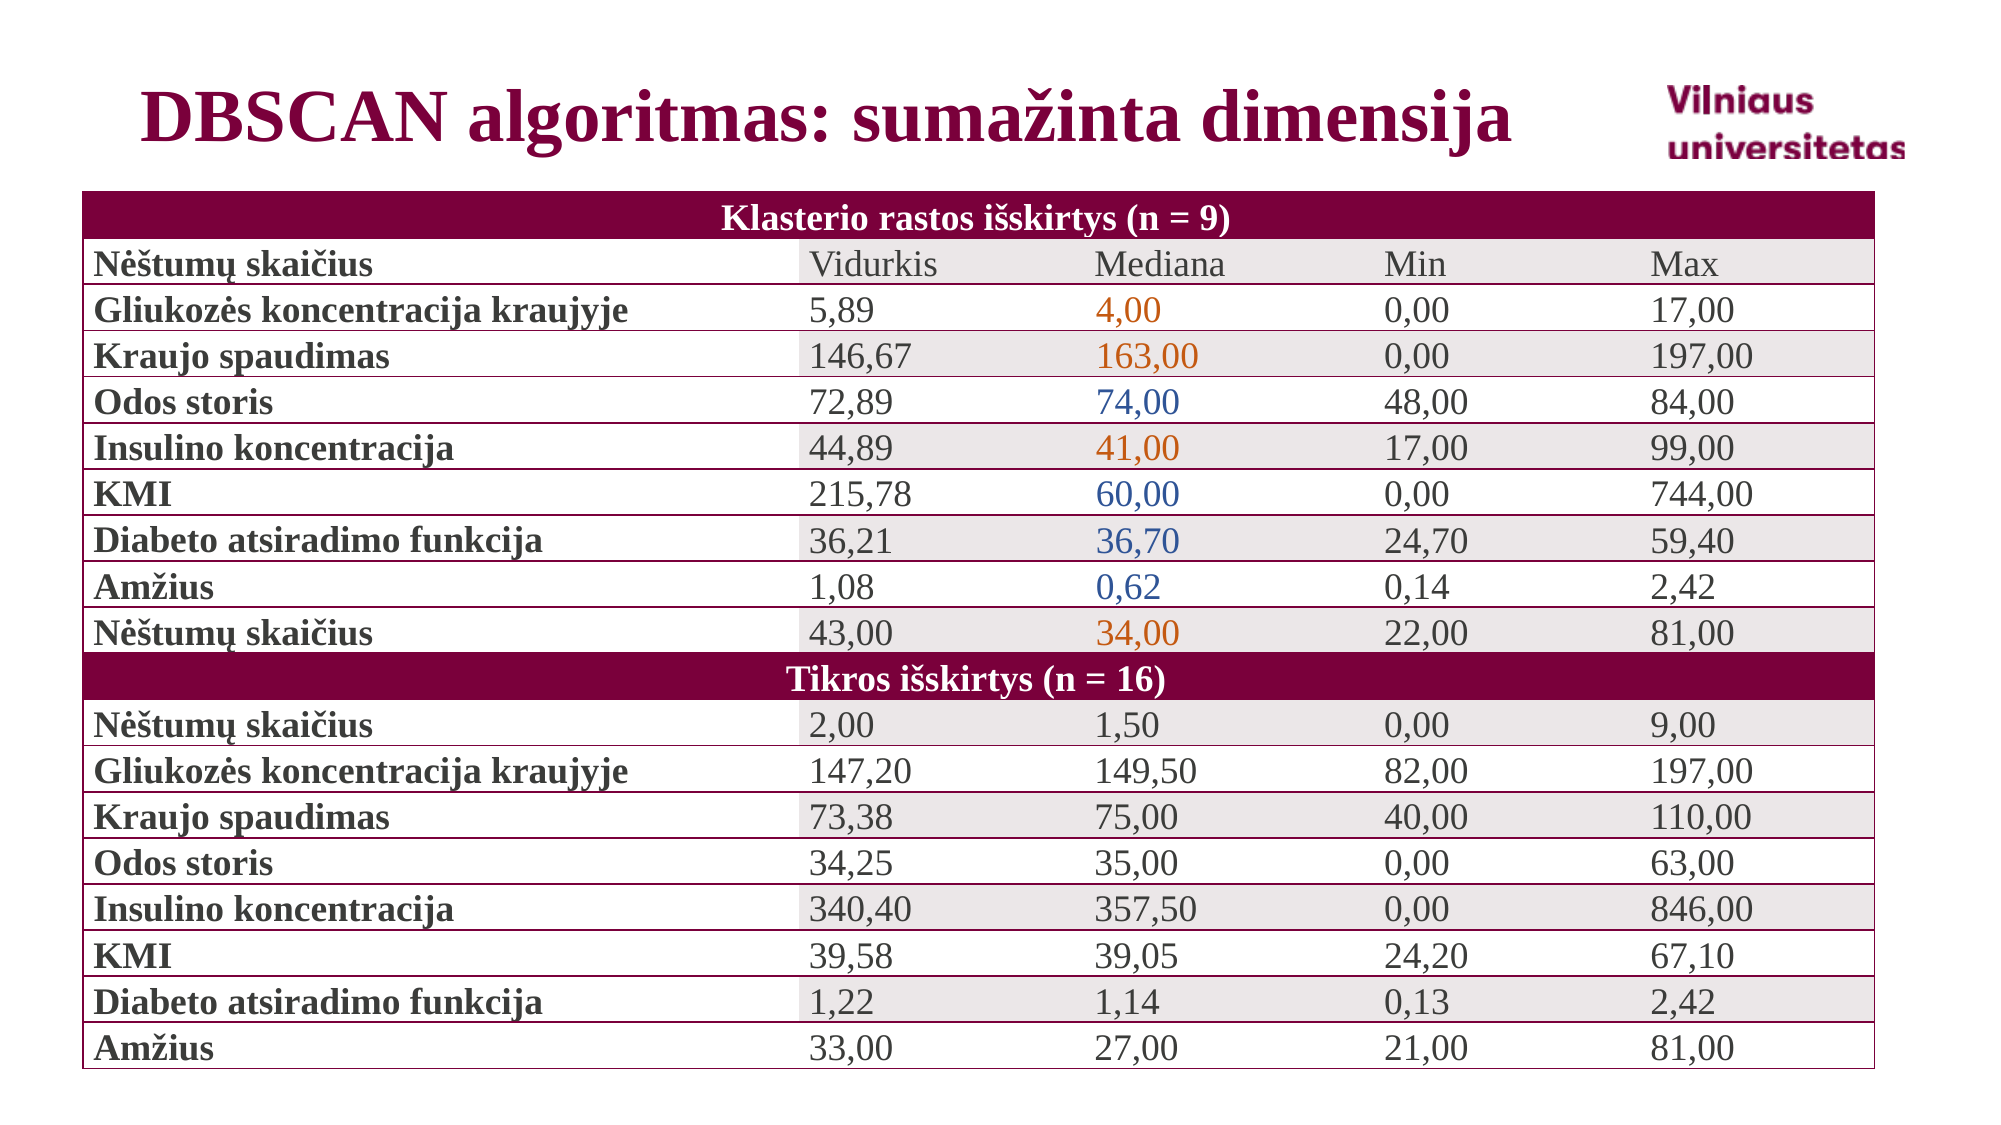

# DBSCAN algoritmas: sumažinta dimensija
| Klasterio rastos išskirtys (n = 9) |  |  |  |  |
| --- | --- | --- | --- | --- |
| Nėštumų skaičius | Vidurkis | Mediana | Min | Max |
| Gliukozės koncentracija kraujyje | 5,89 | 4,00 | 0,00 | 17,00 |
| Kraujo spaudimas | 146,67 | 163,00 | 0,00 | 197,00 |
| Odos storis | 72,89 | 74,00 | 48,00 | 84,00 |
| Insulino koncentracija | 44,89 | 41,00 | 17,00 | 99,00 |
| KMI | 215,78 | 60,00 | 0,00 | 744,00 |
| Diabeto atsiradimo funkcija | 36,21 | 36,70 | 24,70 | 59,40 |
| Amžius | 1,08 | 0,62 | 0,14 | 2,42 |
| Nėštumų skaičius | 43,00 | 34,00 | 22,00 | 81,00 |
| Tikros išskirtys (n = 16) |  |  |  |  |
| Nėštumų skaičius | 2,00 | 1,50 | 0,00 | 9,00 |
| Gliukozės koncentracija kraujyje | 147,20 | 149,50 | 82,00 | 197,00 |
| Kraujo spaudimas | 73,38 | 75,00 | 40,00 | 110,00 |
| Odos storis | 34,25 | 35,00 | 0,00 | 63,00 |
| Insulino koncentracija | 340,40 | 357,50 | 0,00 | 846,00 |
| KMI | 39,58 | 39,05 | 24,20 | 67,10 |
| Diabeto atsiradimo funkcija | 1,22 | 1,14 | 0,13 | 2,42 |
| Amžius | 33,00 | 27,00 | 21,00 | 81,00 |